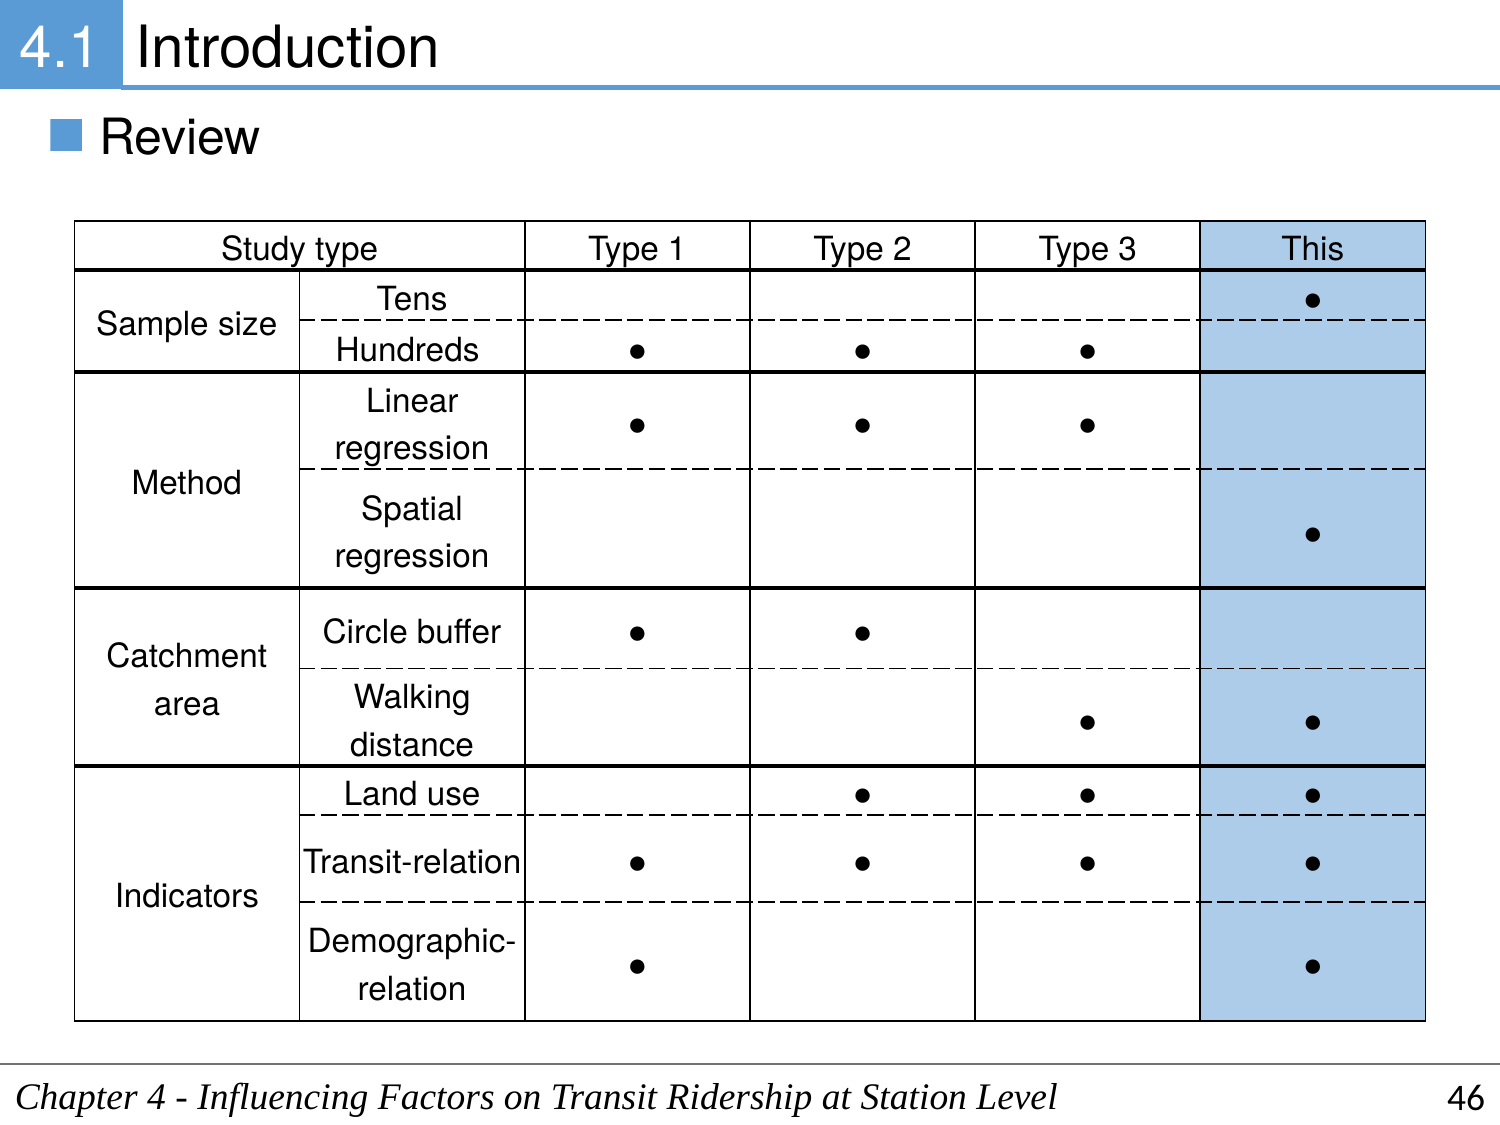

4.1
Introduction
Review

| Study type |  | Type 1 | Type 2 | Type 3 | This |
| --- | --- | --- | --- | --- | --- |
| Sample size | Tens |  |  |  | ● |
|  | Hundreds | ● | ● | ● |  |
| Method | Linear regression | ● | ● | ● |  |
|  | Spatial regression |  |  |  | ● |
| Catchment area | Circle buffer | ● | ● |  |  |
|  | Walking distance |  |  | ● | ● |
| Indicators | Land use |  | ● | ● | ● |
|  | Transit-relation | ● | ● | ● | ● |
|  | Demographic-relation | ● |  |  | ● |
Chapter 4 - Influencing Factors on Transit Ridership at Station Level
46